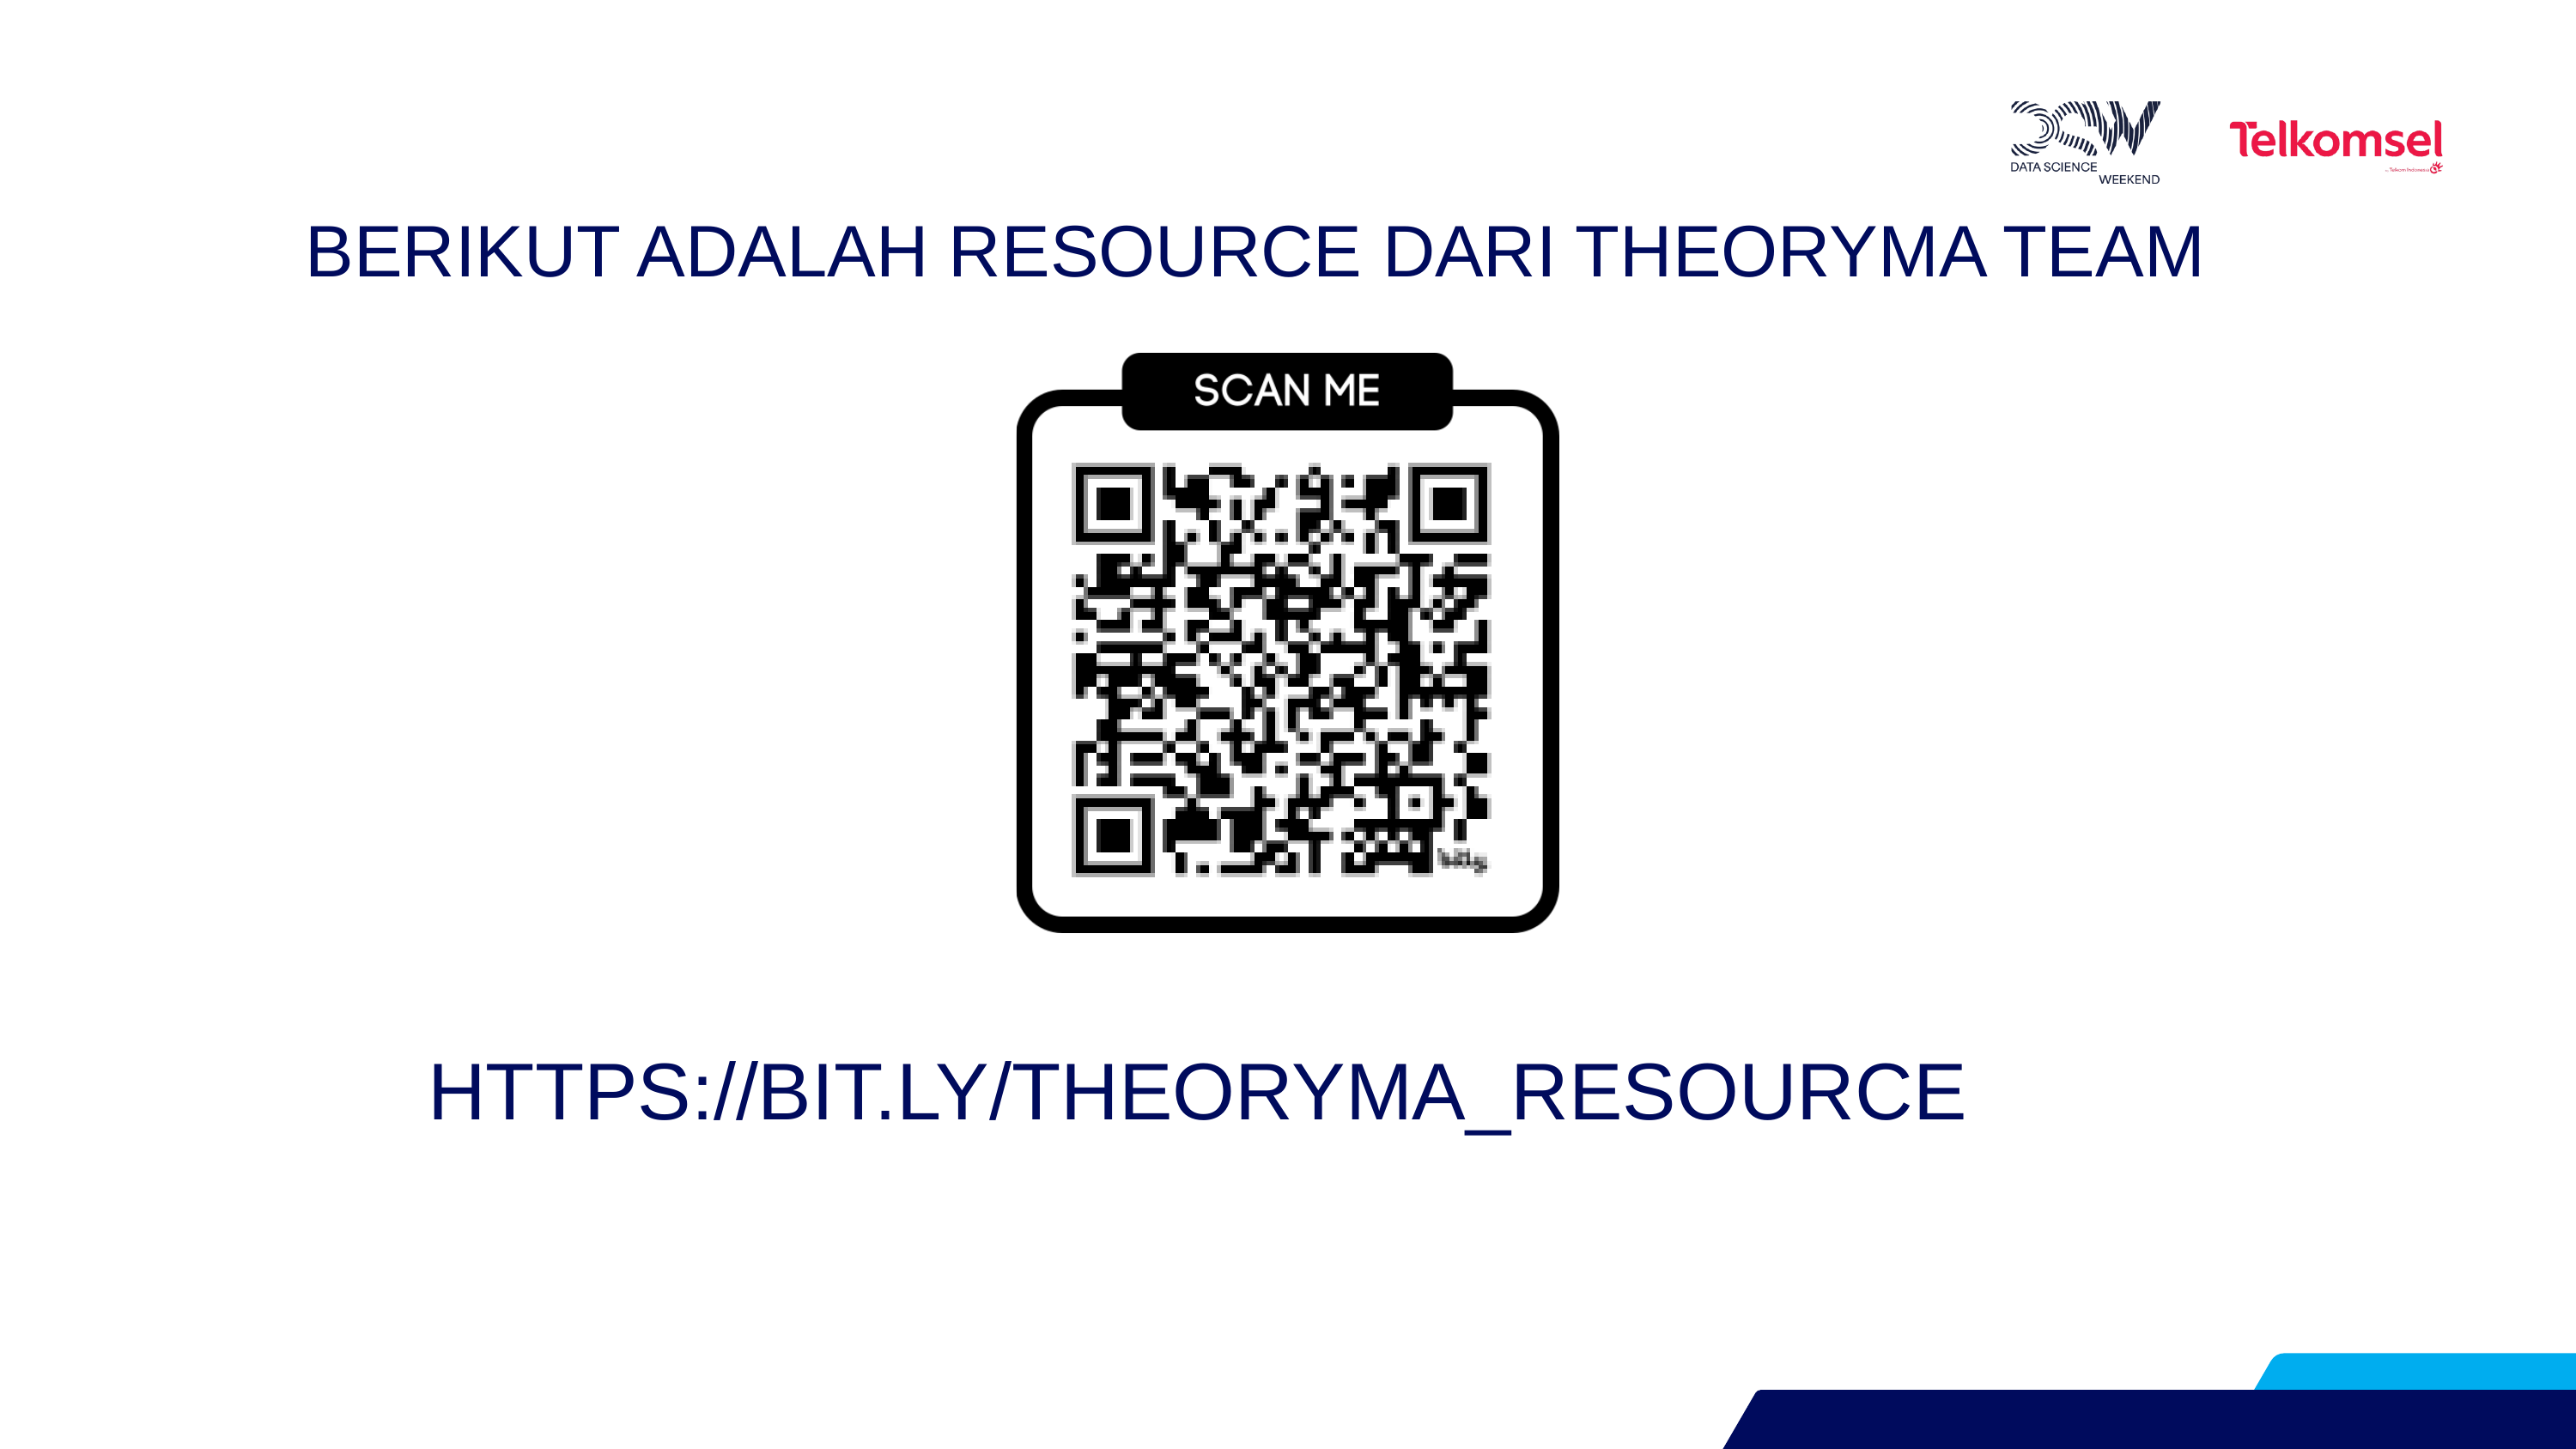

BERIKUT ADALAH RESOURCE DARI THEORYMA TEAM

PRODUCT 4
HTTPS://BIT.LY/THEORYMA_RESOURCE